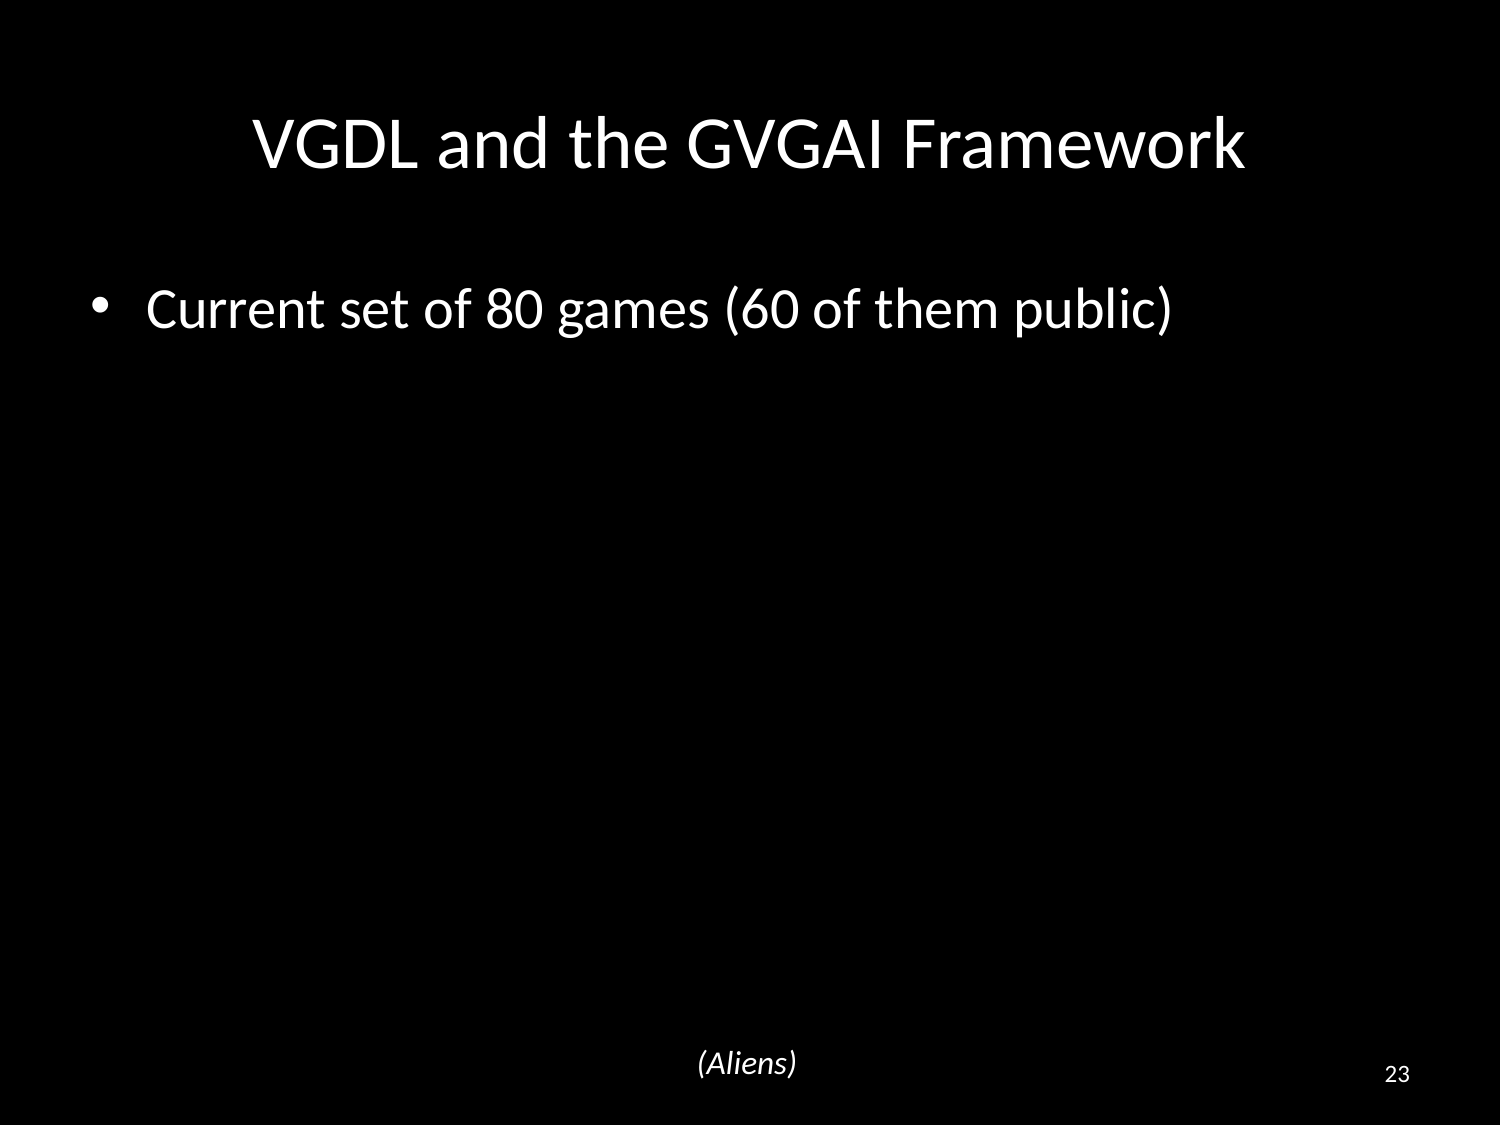

# VGDL and the GVGAI Framework
Current set of 80 games (60 of them public)

(Aliens)

23